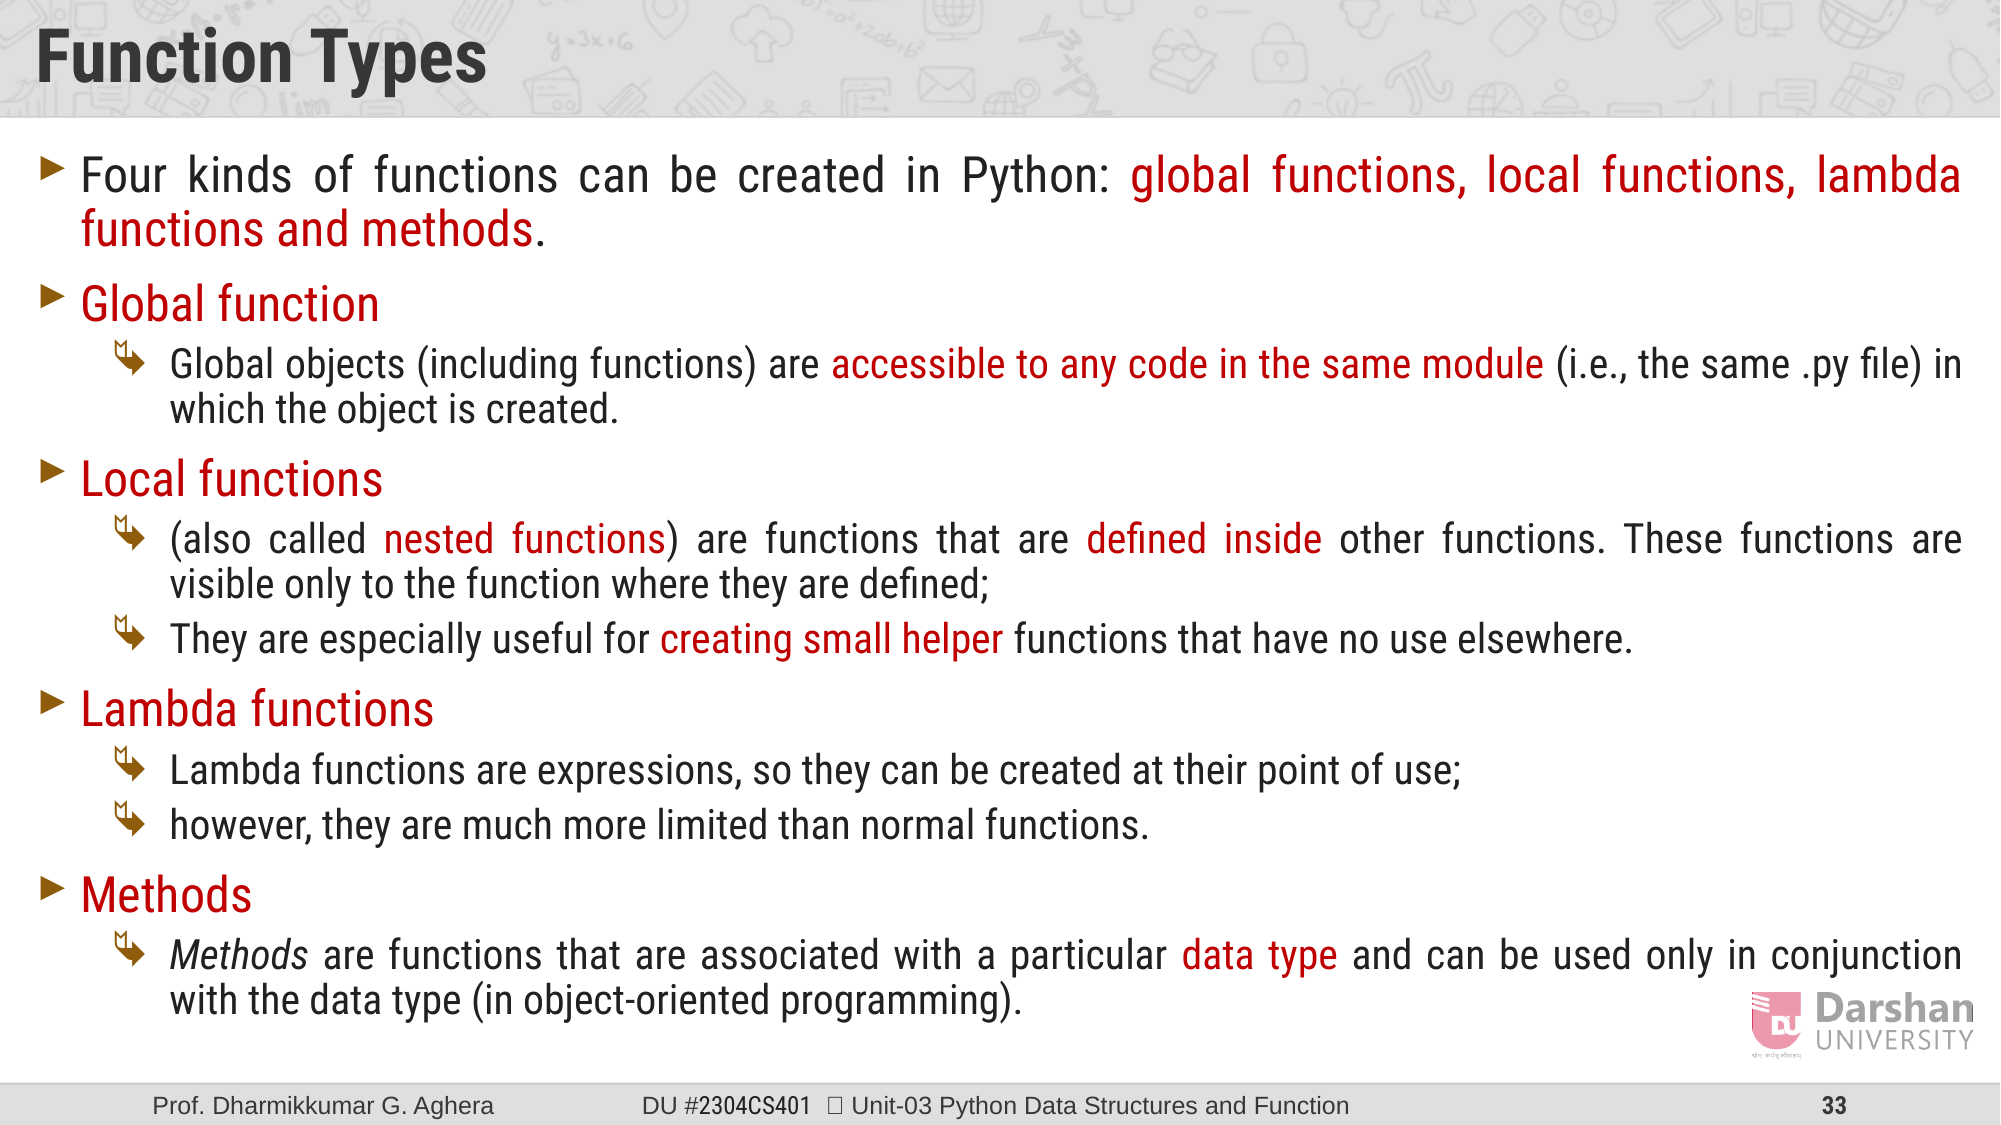

# Function Types
Four kinds of functions can be created in Python: global functions, local functions, lambda functions and methods.
Global function
Global objects (including functions) are accessible to any code in the same module (i.e., the same .py file) in which the object is created.
Local functions
(also called nested functions) are functions that are defined inside other functions. These functions are visible only to the function where they are defined;
They are especially useful for creating small helper functions that have no use elsewhere.
Lambda functions
Lambda functions are expressions, so they can be created at their point of use;
however, they are much more limited than normal functions.
Methods
Methods are functions that are associated with a particular data type and can be used only in conjunction with the data type (in object-oriented programming).